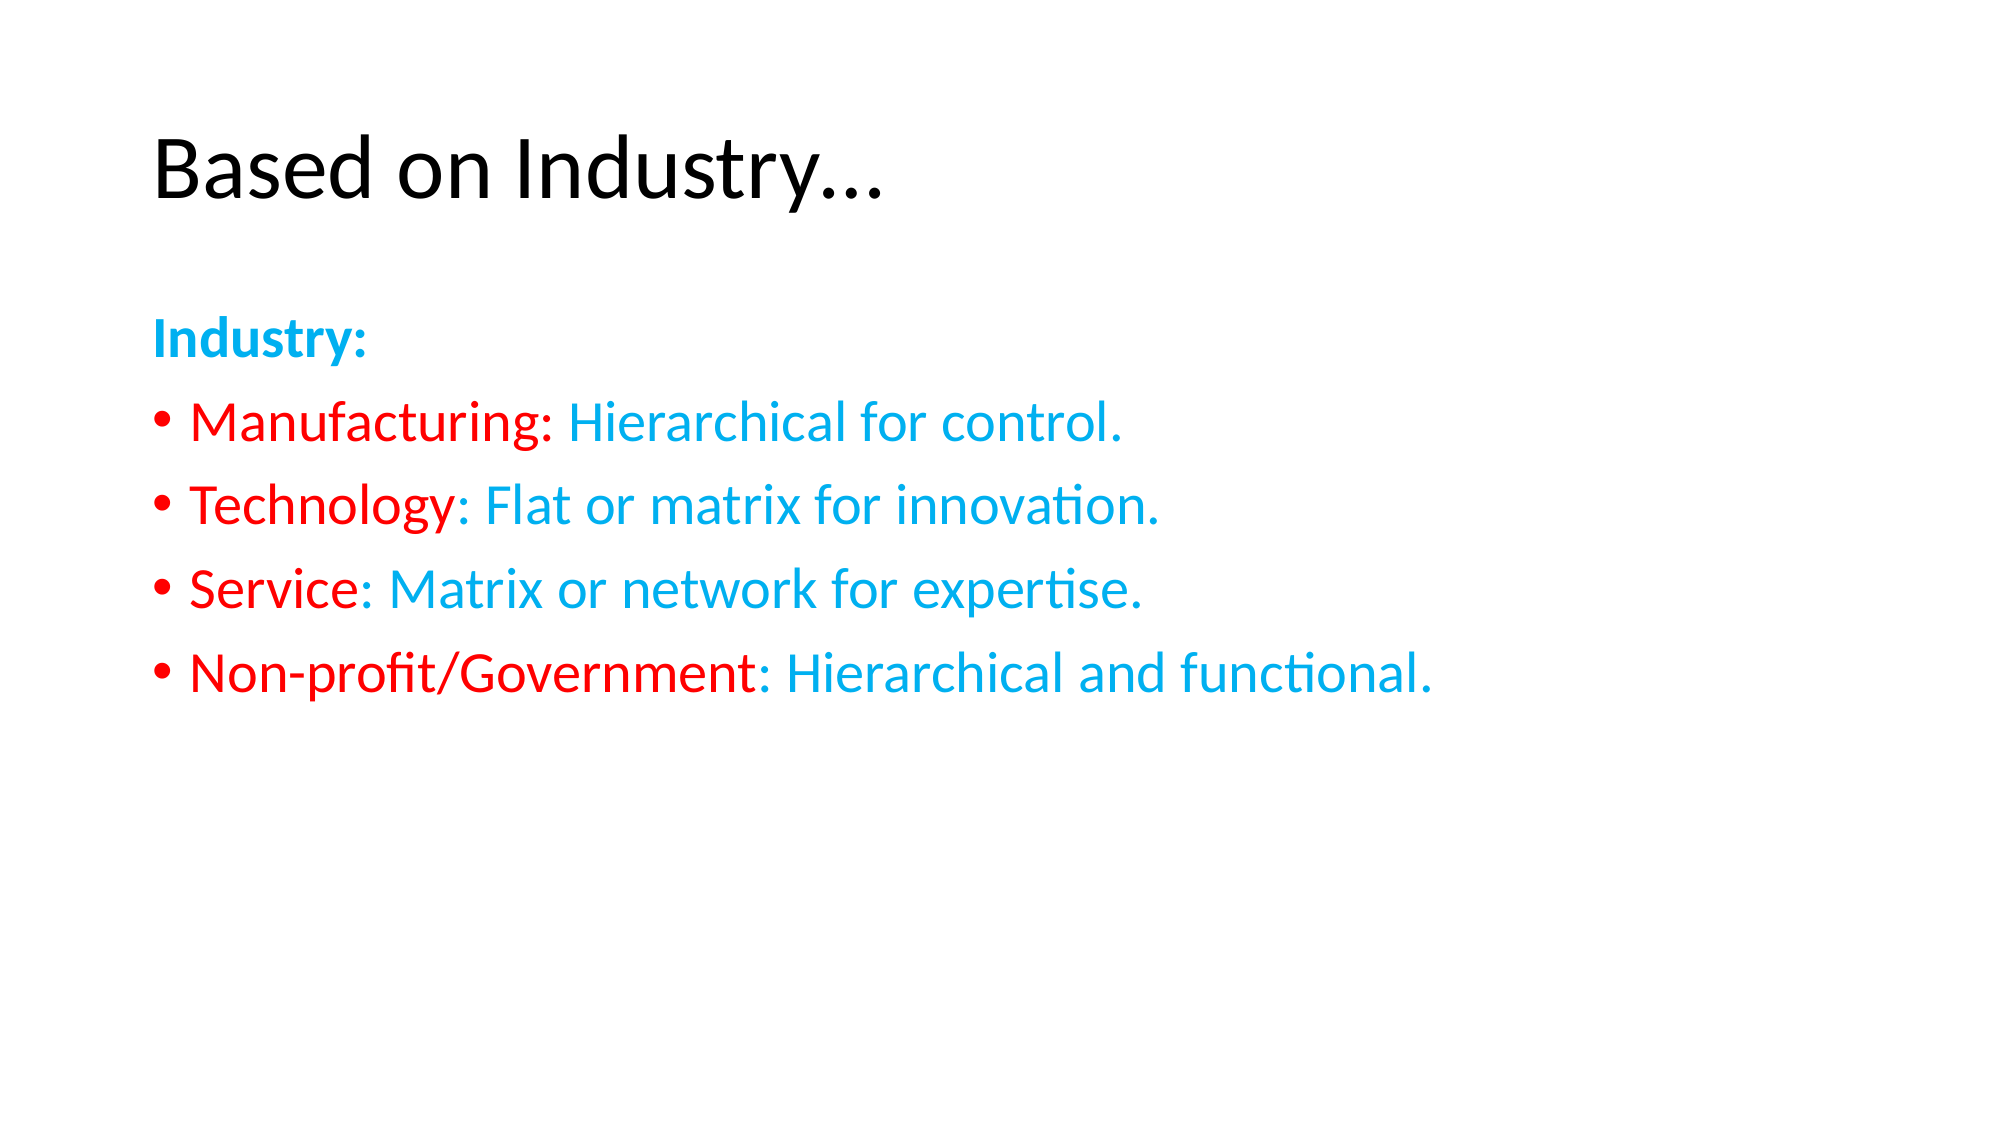

# Based on Industry…
Industry:
Manufacturing: Hierarchical for control.
Technology: Flat or matrix for innovation.
Service: Matrix or network for expertise.
Non-profit/Government: Hierarchical and functional.